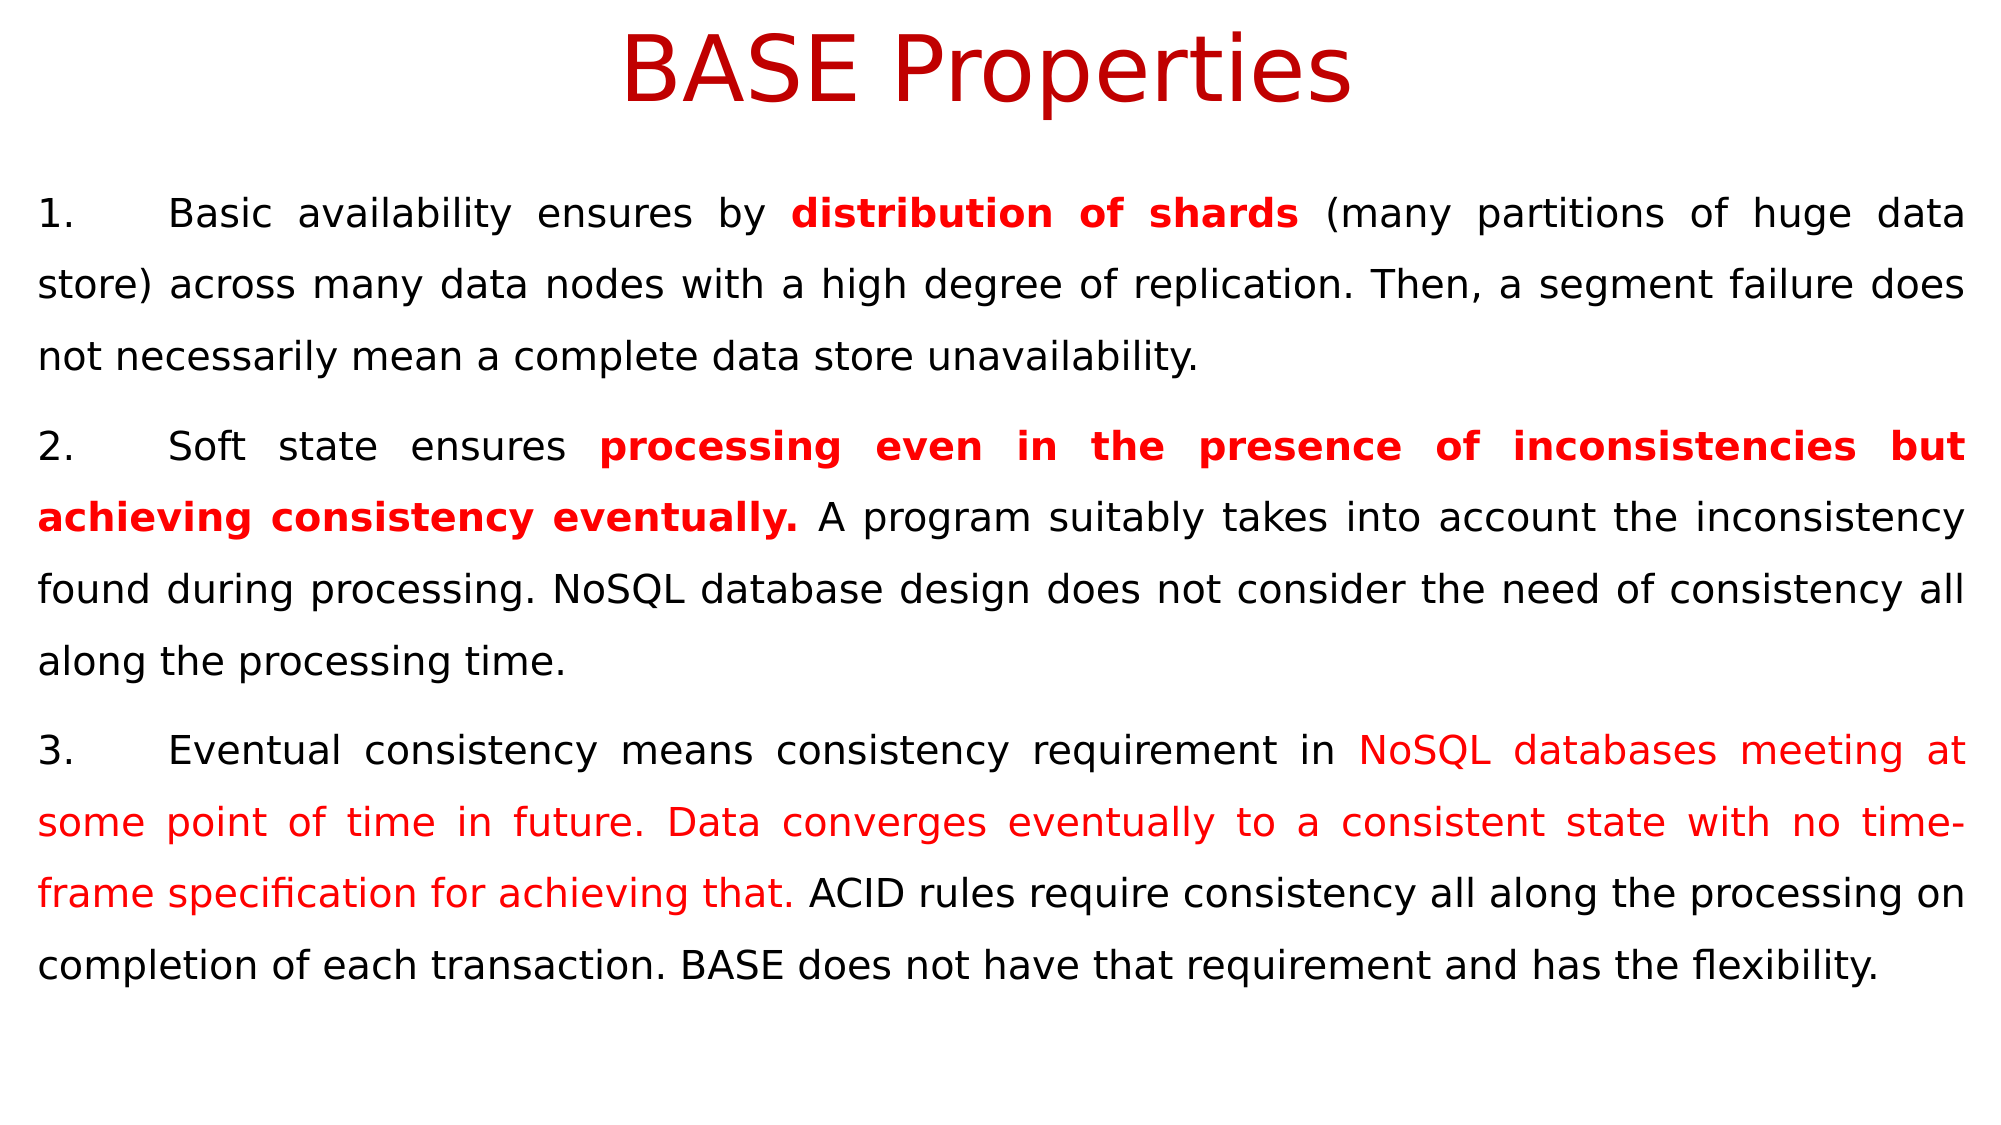

# BASE Properties
1.	Basic availability ensures by distribution of shards (many partitions of huge data store) across many data nodes with a high degree of replication. Then, a segment failure does not necessarily mean a complete data store unavailability.
2.	Soft state ensures processing even in the presence of inconsistencies but achieving consistency eventually. A program suitably takes into account the inconsistency found during processing. NoSQL database design does not consider the need of consistency all along the processing time.
3.	Eventual consistency means consistency requirement in NoSQL databases meeting at some point of time in future. Data converges eventually to a consistent state with no time-frame specification for achieving that. ACID rules require consistency all along the processing on completion of each transaction. BASE does not have that requirement and has the flexibility.